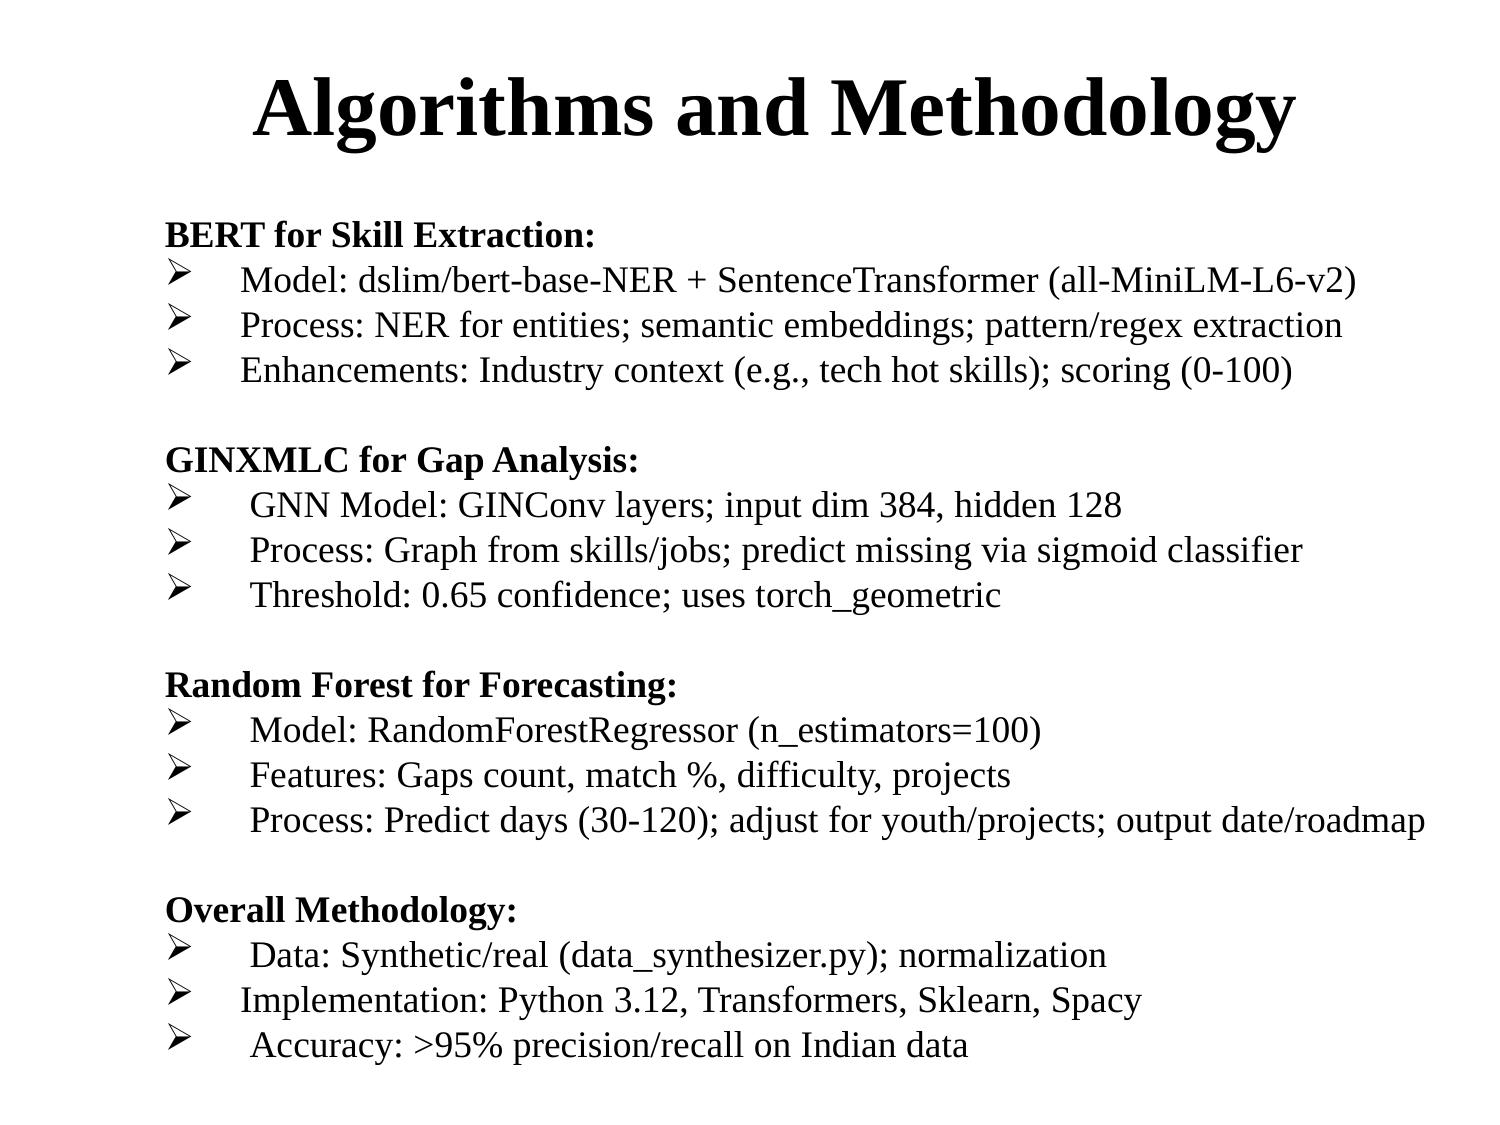

Algorithms and Methodology
BERT for Skill Extraction:
   Model: dslim/bert-base-NER + SentenceTransformer (all-MiniLM-L6-v2)
   Process: NER for entities; semantic embeddings; pattern/regex extraction
   Enhancements: Industry context (e.g., tech hot skills); scoring (0-100)

GINXMLC for Gap Analysis:
    GNN Model: GINConv layers; input dim 384, hidden 128
    Process: Graph from skills/jobs; predict missing via sigmoid classifier
    Threshold: 0.65 confidence; uses torch_geometric

Random Forest for Forecasting:
    Model: RandomForestRegressor (n_estimators=100)
    Features: Gaps count, match %, difficulty, projects
    Process: Predict days (30-120); adjust for youth/projects; output date/roadmap

Overall Methodology:
    Data: Synthetic/real (data_synthesizer.py); normalization
   Implementation: Python 3.12, Transformers, Sklearn, Spacy
    Accuracy: >95% precision/recall on Indian data